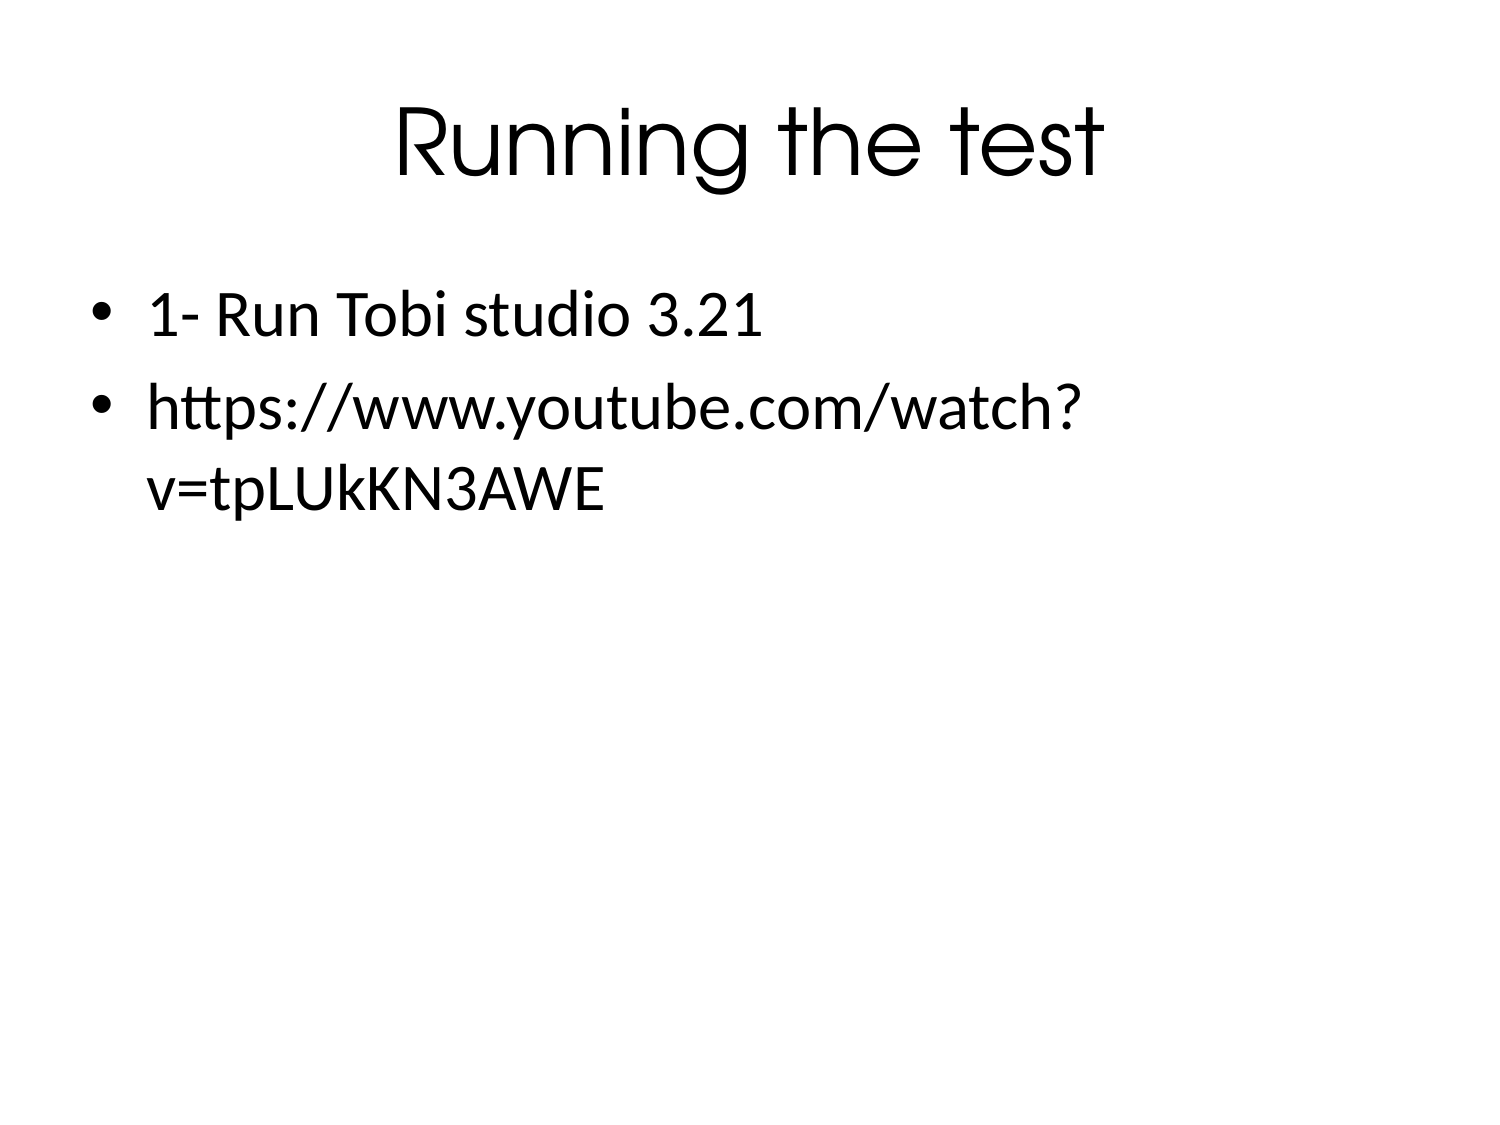

# Running the test
1- Run Tobi studio 3.21
https://www.youtube.com/watch?v=tpLUkKN3AWE